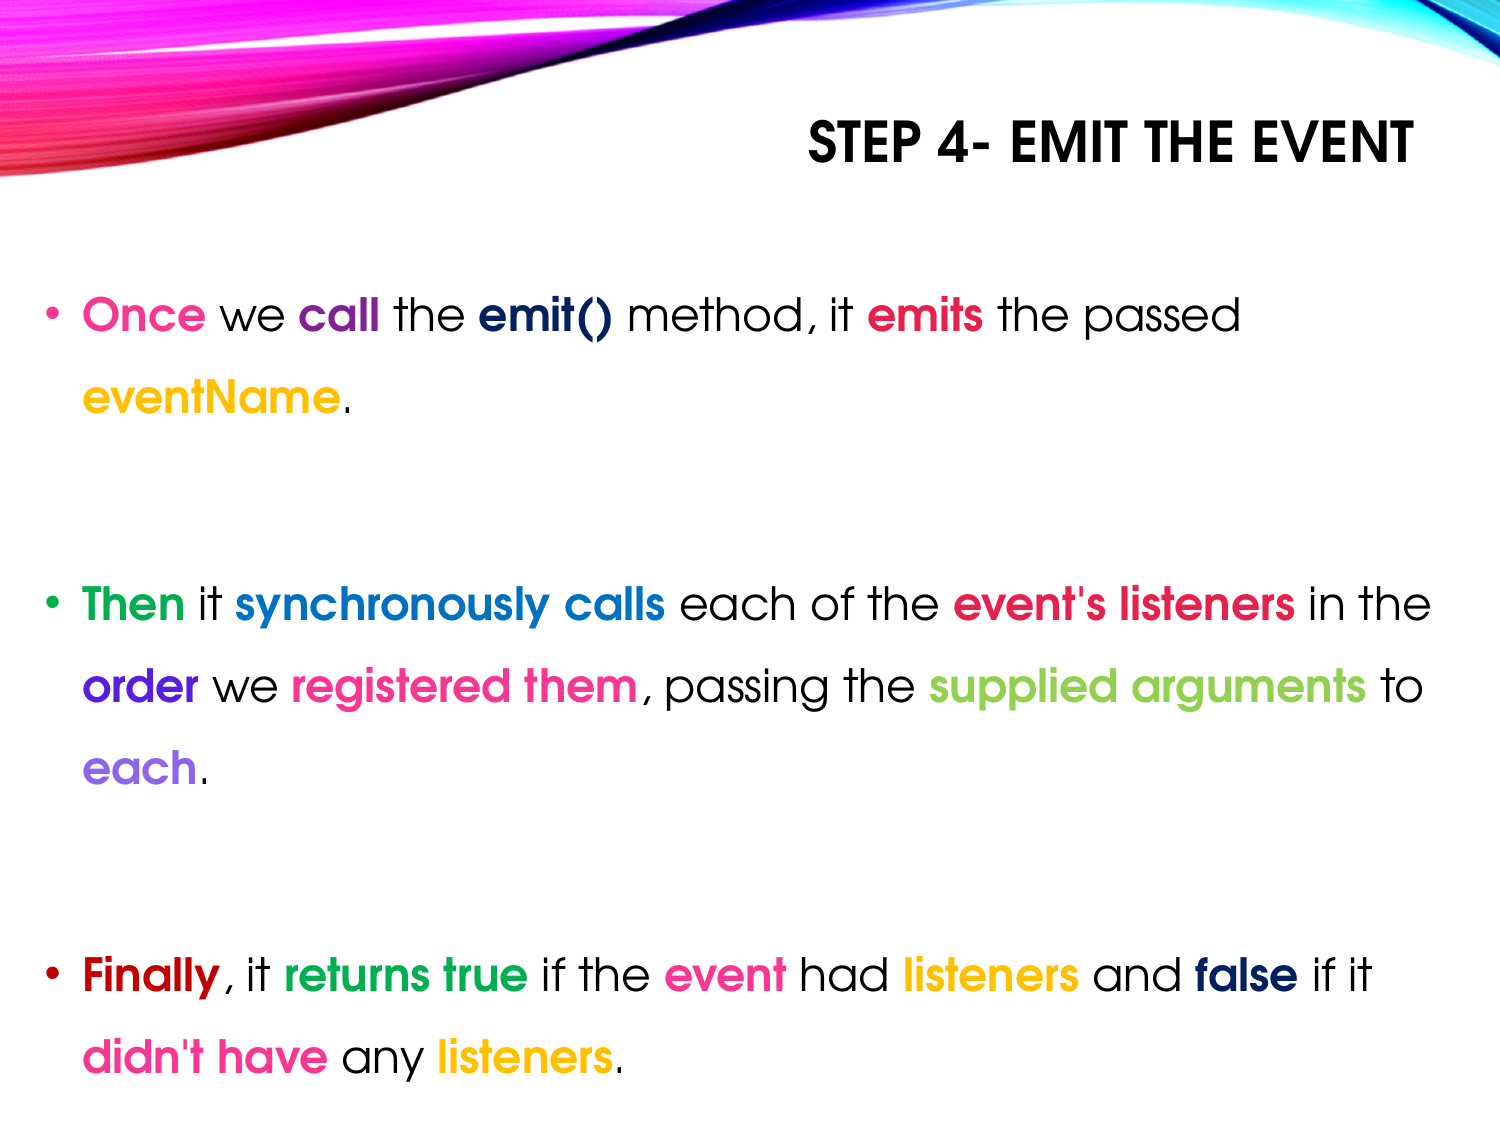

# Step 4- emit the event
Once we call the emit() method, it emits the passed eventName.

Then it synchronously calls each of the event's listeners in the order we registered them, passing the supplied arguments to each.

Finally, it returns true if the event had listeners and false if it didn't have any listeners.